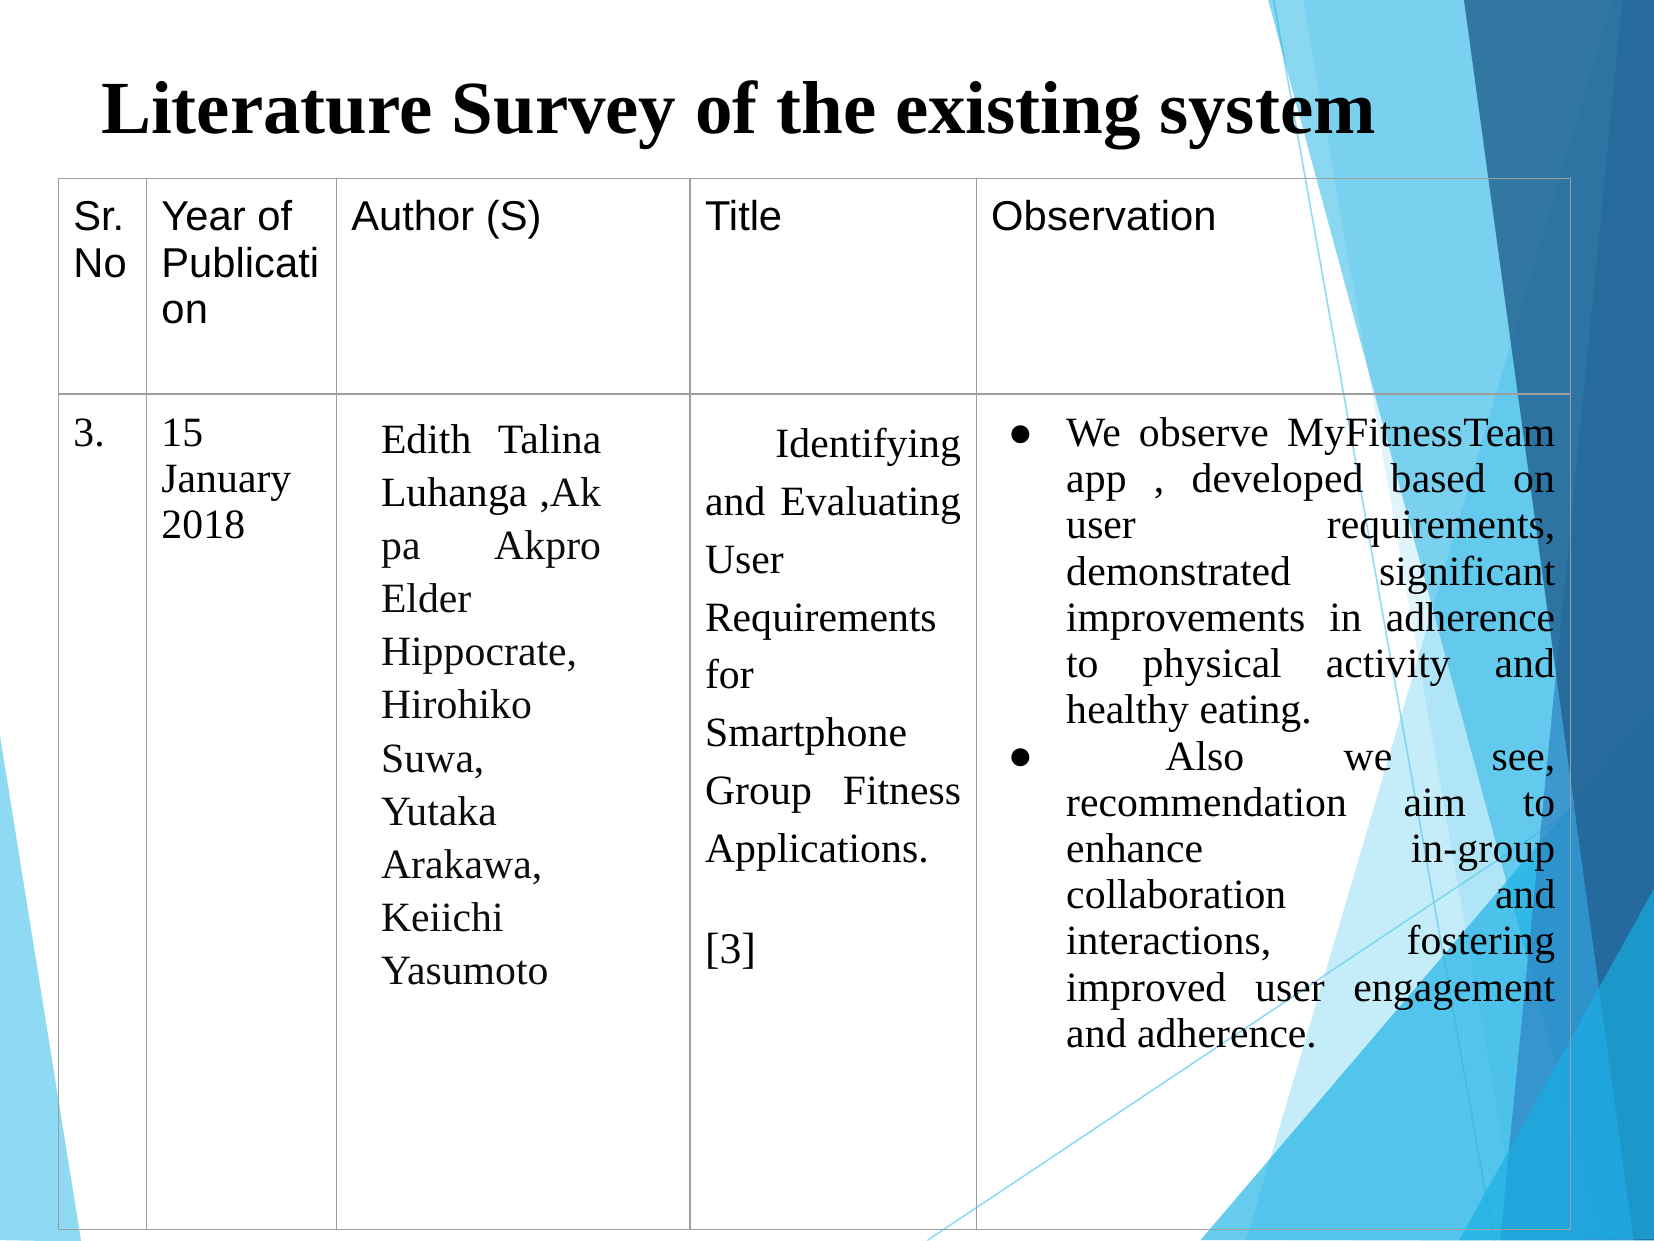

Literature Survey of the existing system

| Sr.No | Year of Publication | Author (S) | Title | Observation |
| --- | --- | --- | --- | --- |
| 3. | 15 January 2018 | Edith Talina Luhanga ,Akpa Akpro Elder Hippocrate, Hirohiko Suwa, Yutaka Arakawa, Keiichi Yasumoto | Identifying and Evaluating User Requirements for Smartphone Group Fitness Applications. [3] | We observe MyFitnessTeam app , developed based on user requirements, demonstrated significant improvements in adherence to physical activity and healthy eating. Also we see, recommendation aim to enhance in-group collaboration and interactions, fostering improved user engagement and adherence. |